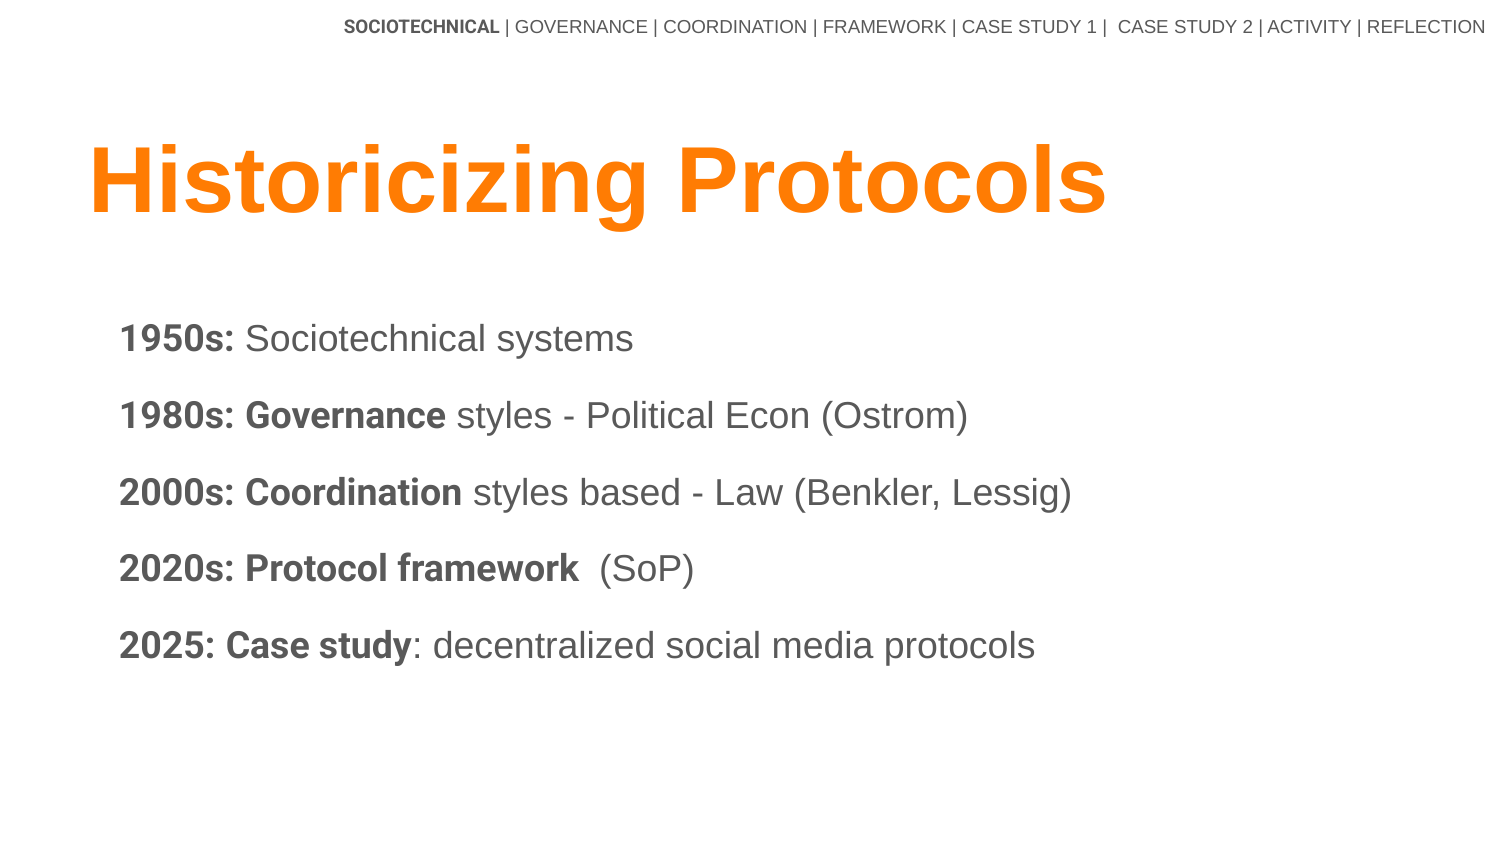

SOCIOTECHNICAL | GOVERNANCE | COORDINATION | FRAMEWORK | CASE STUDY 1 |  CASE STUDY 2 | ACTIVITY | REFLECTION
Historicizing Protocols
1950s: Sociotechnical systems
1980s: Governance styles - Political Econ (Ostrom)
2000s: Coordination styles based - Law (Benkler, Lessig)
2020s: Protocol framework  (SoP)
2025: Case study: decentralized social media protocols